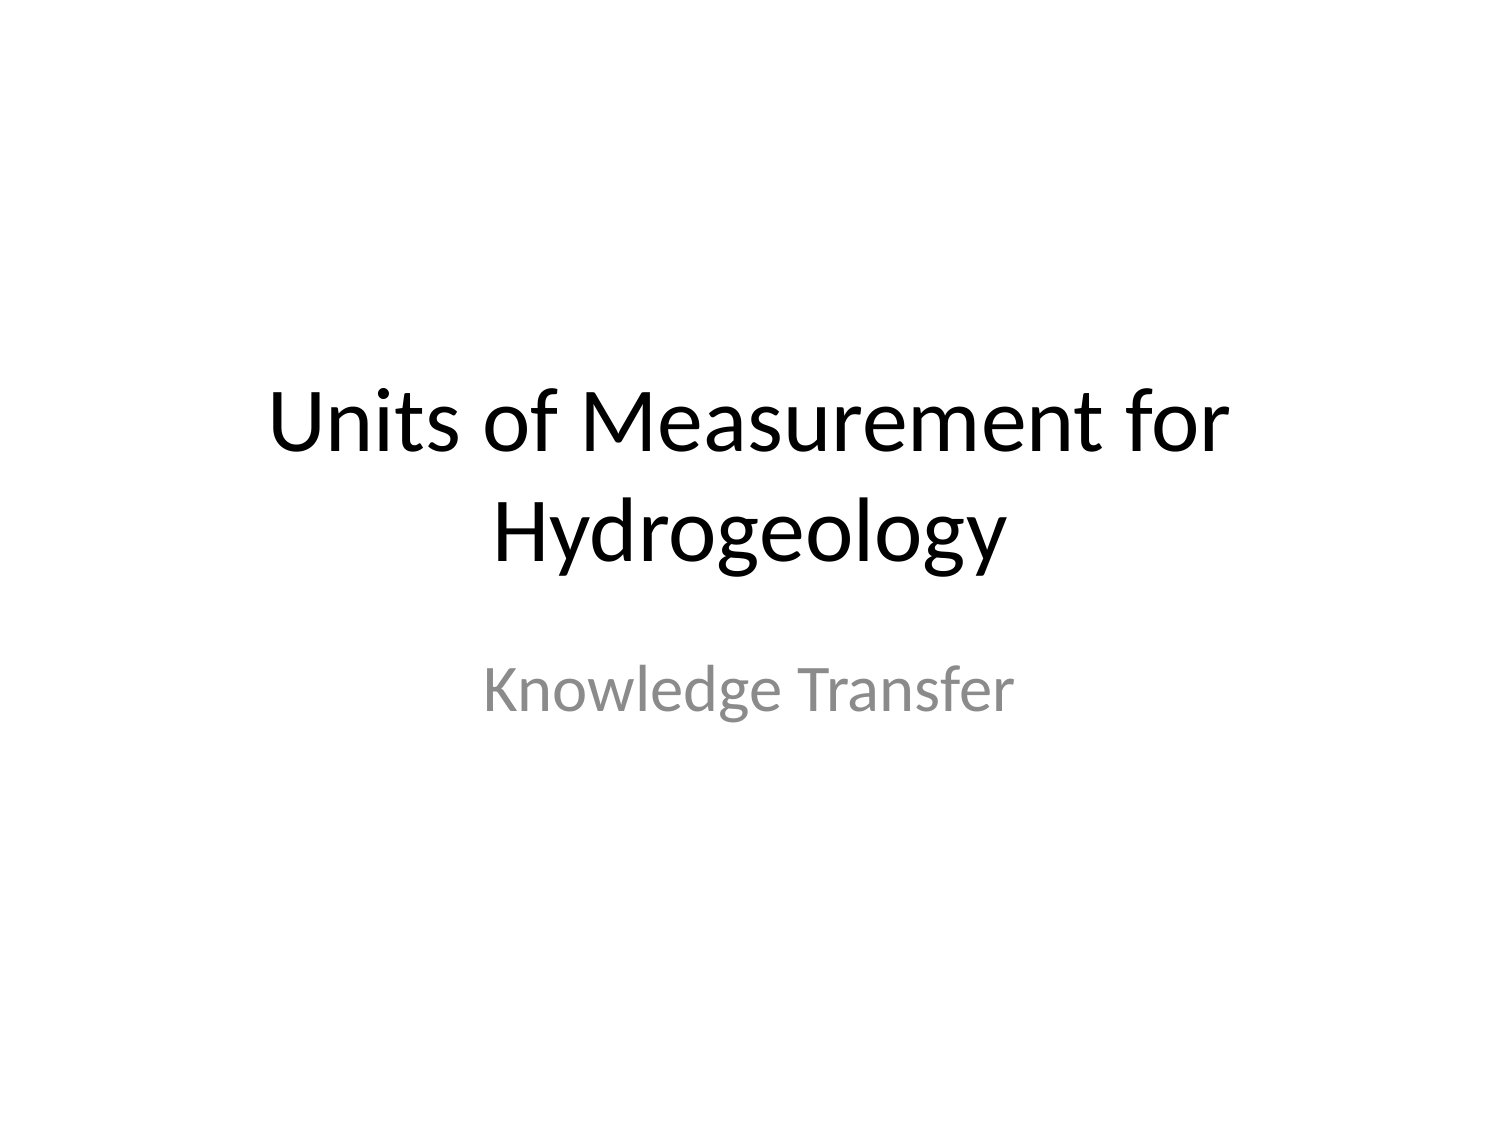

# Units of Measurement for Hydrogeology
Knowledge Transfer